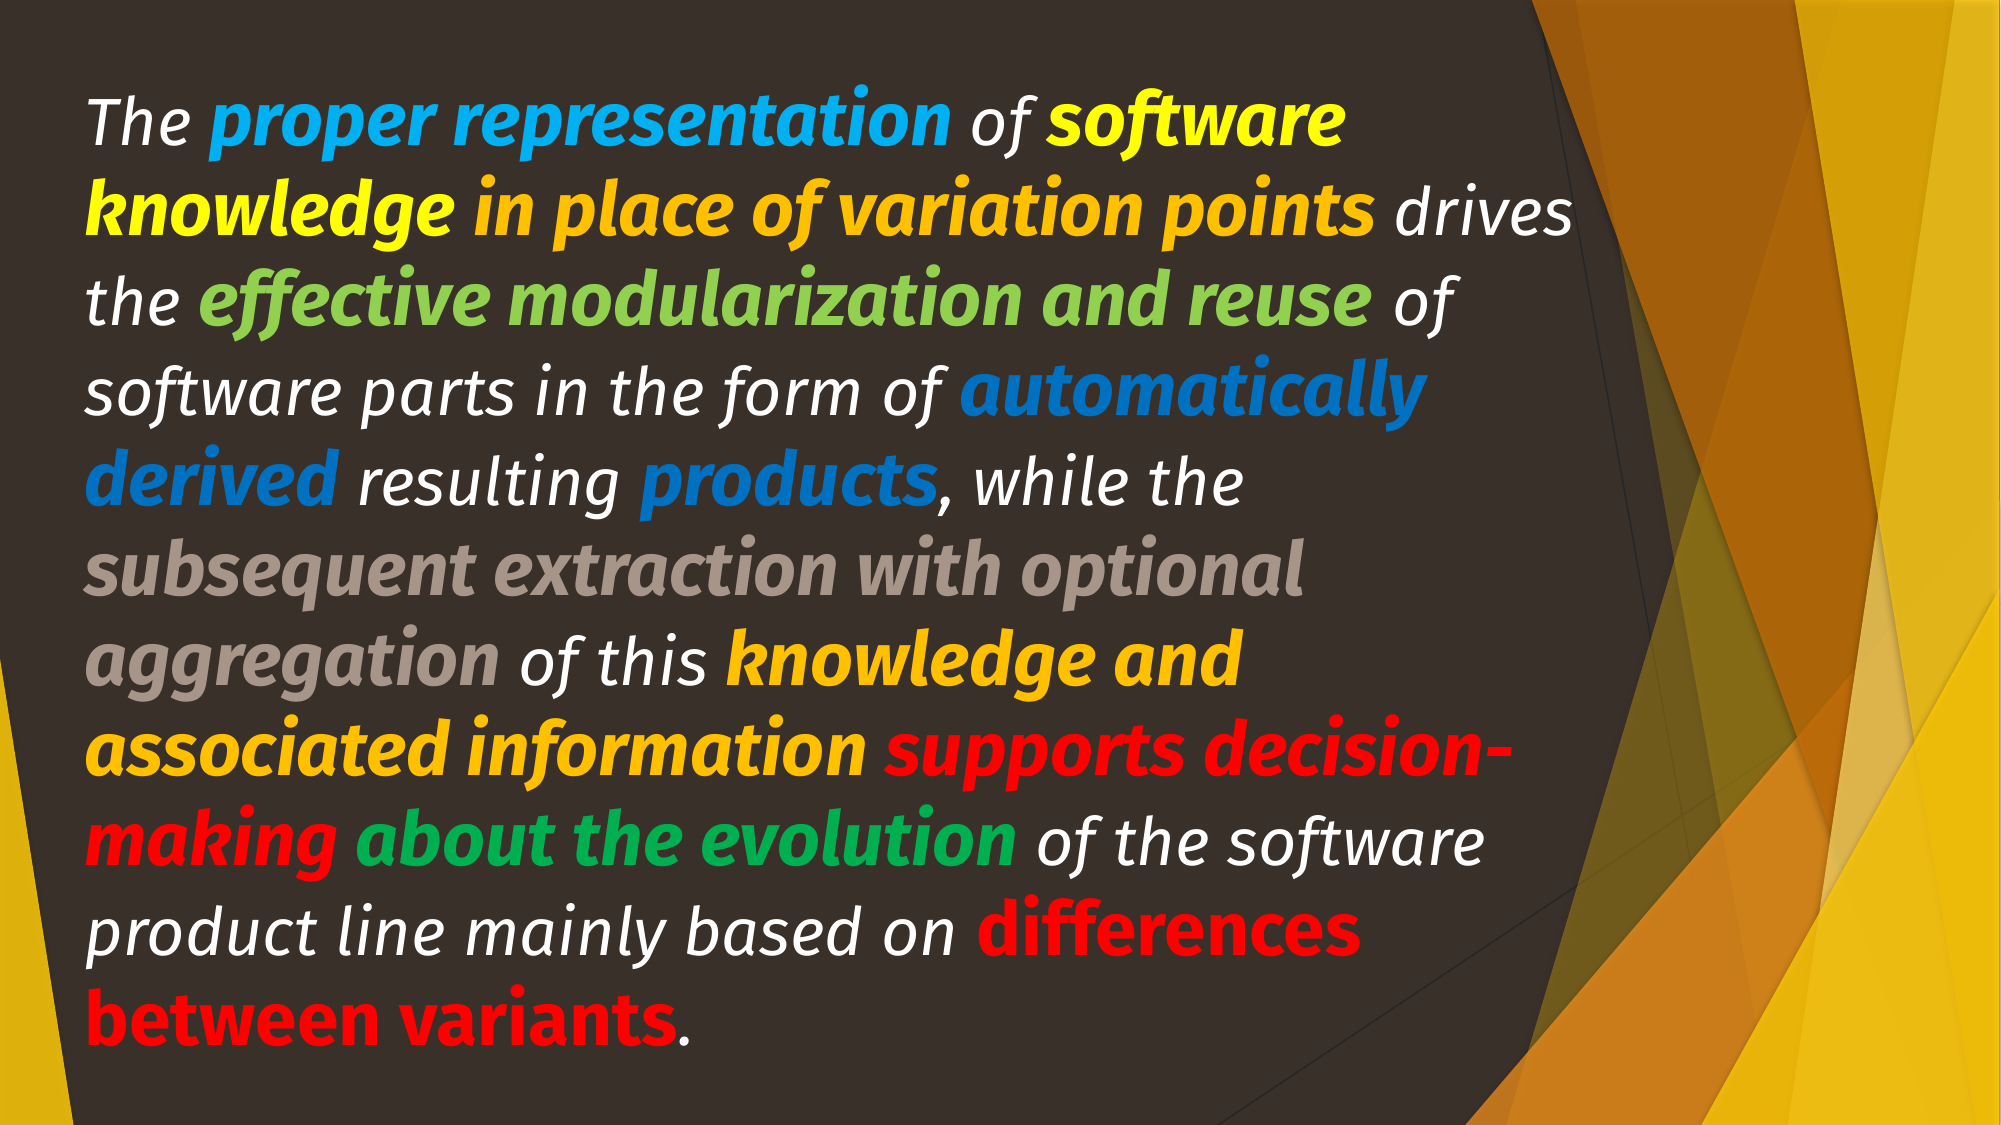

The proper representation of software knowledge in place of variation points drives the effective modularization and reuse of software parts in the form of automatically derived resulting products, while the subsequent extraction with optional aggregation of this knowledge and associated information supports decision-making about the evolution of the software product line mainly based on differences between variants.